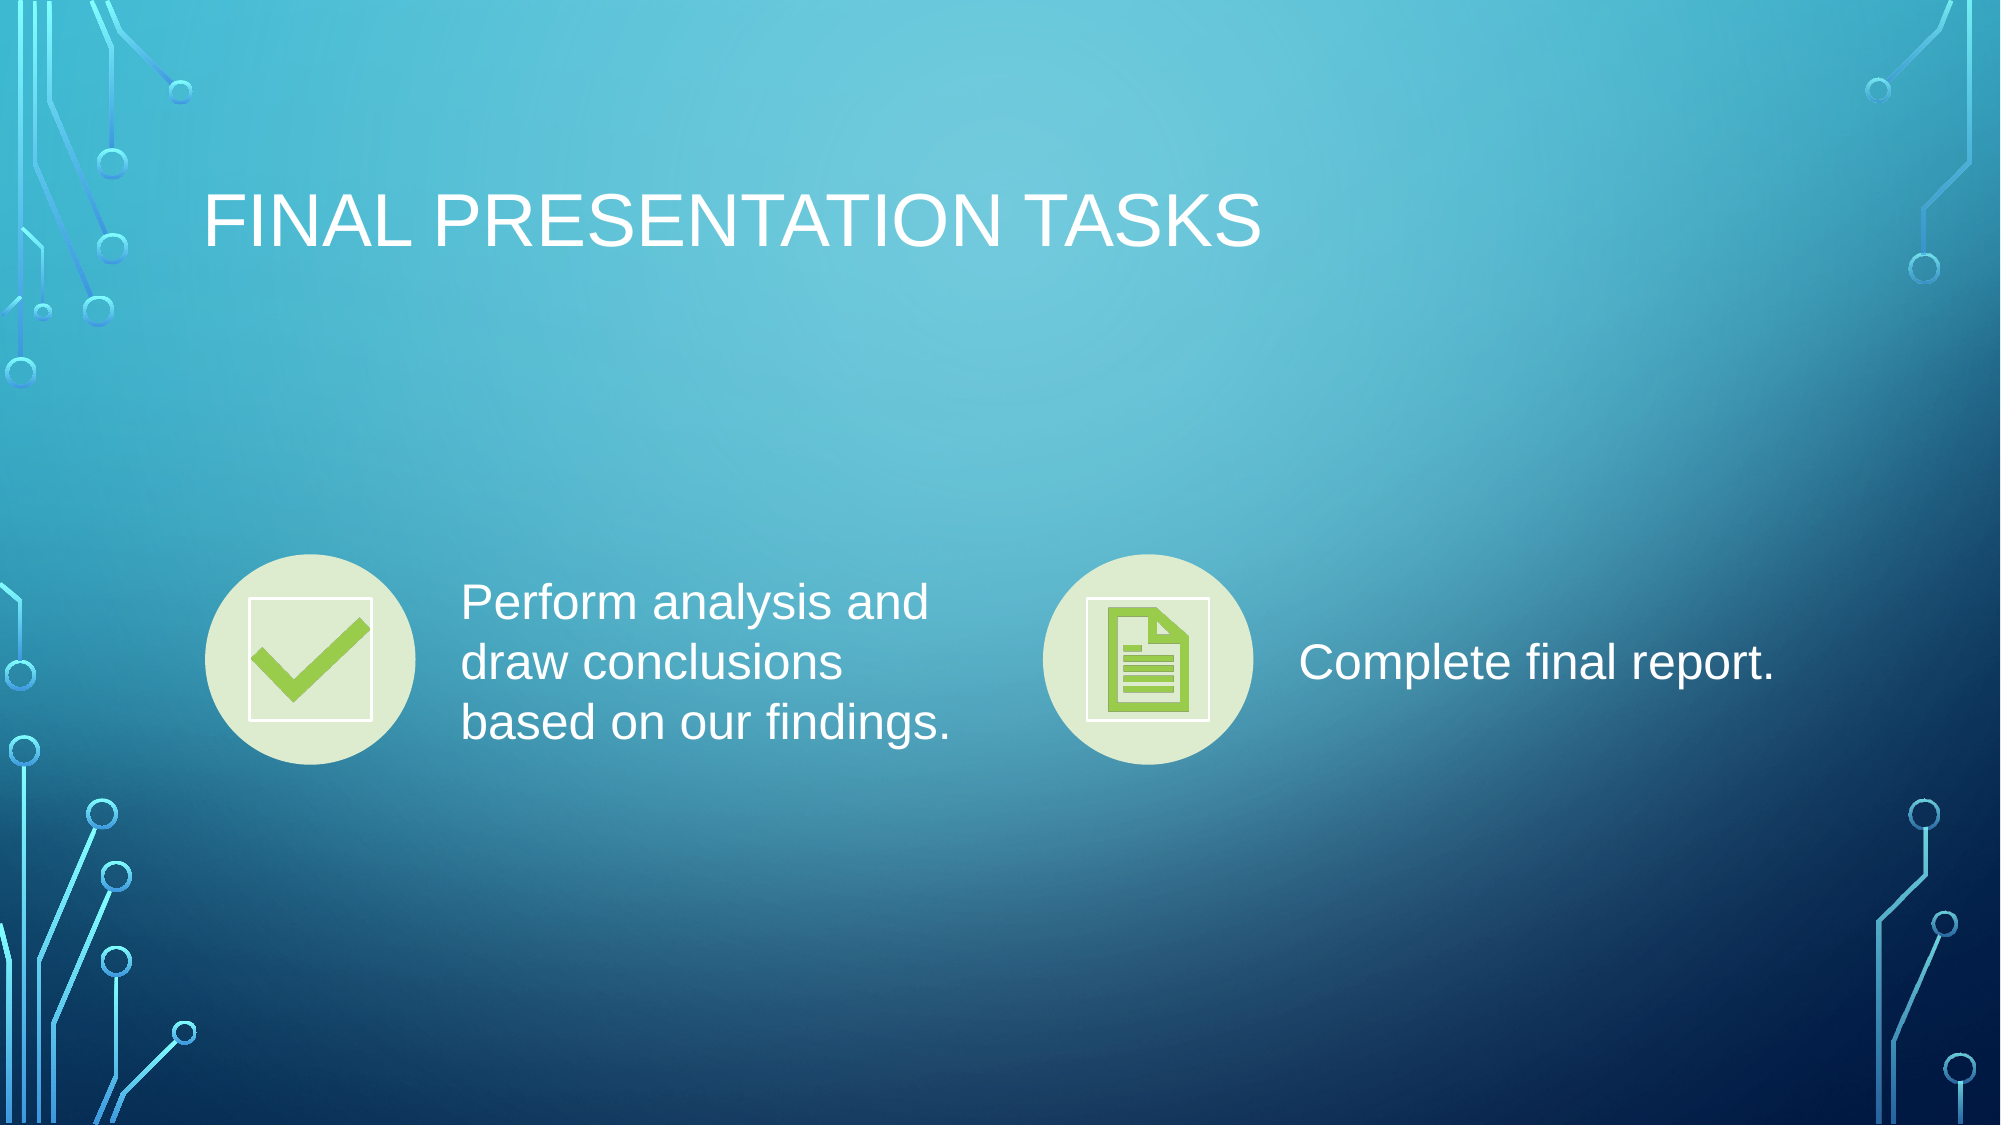

# Final presentation tasks
Perform analysis and draw conclusions based on our findings.
Complete final report.